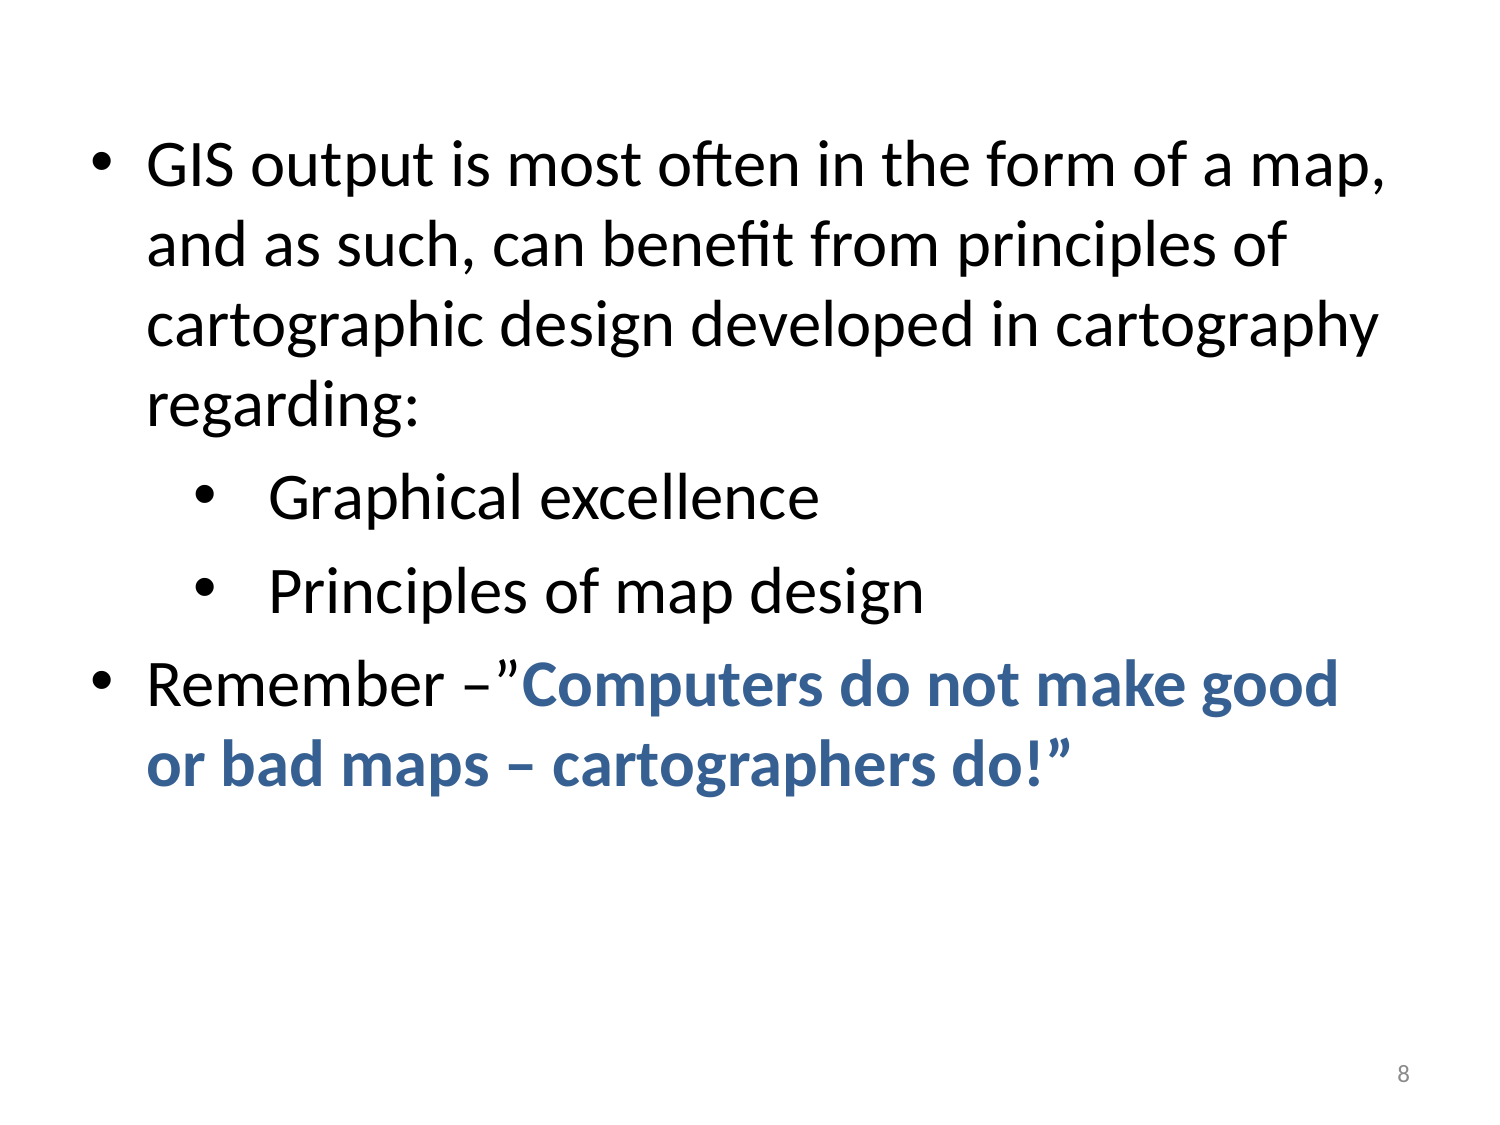

GIS output is most often in the form of a map, and as such, can benefit from principles of cartographic design developed in cartography regarding:
Graphical excellence
Principles of map design
Remember –”Computers do not make good or bad maps – cartographers do!”

8